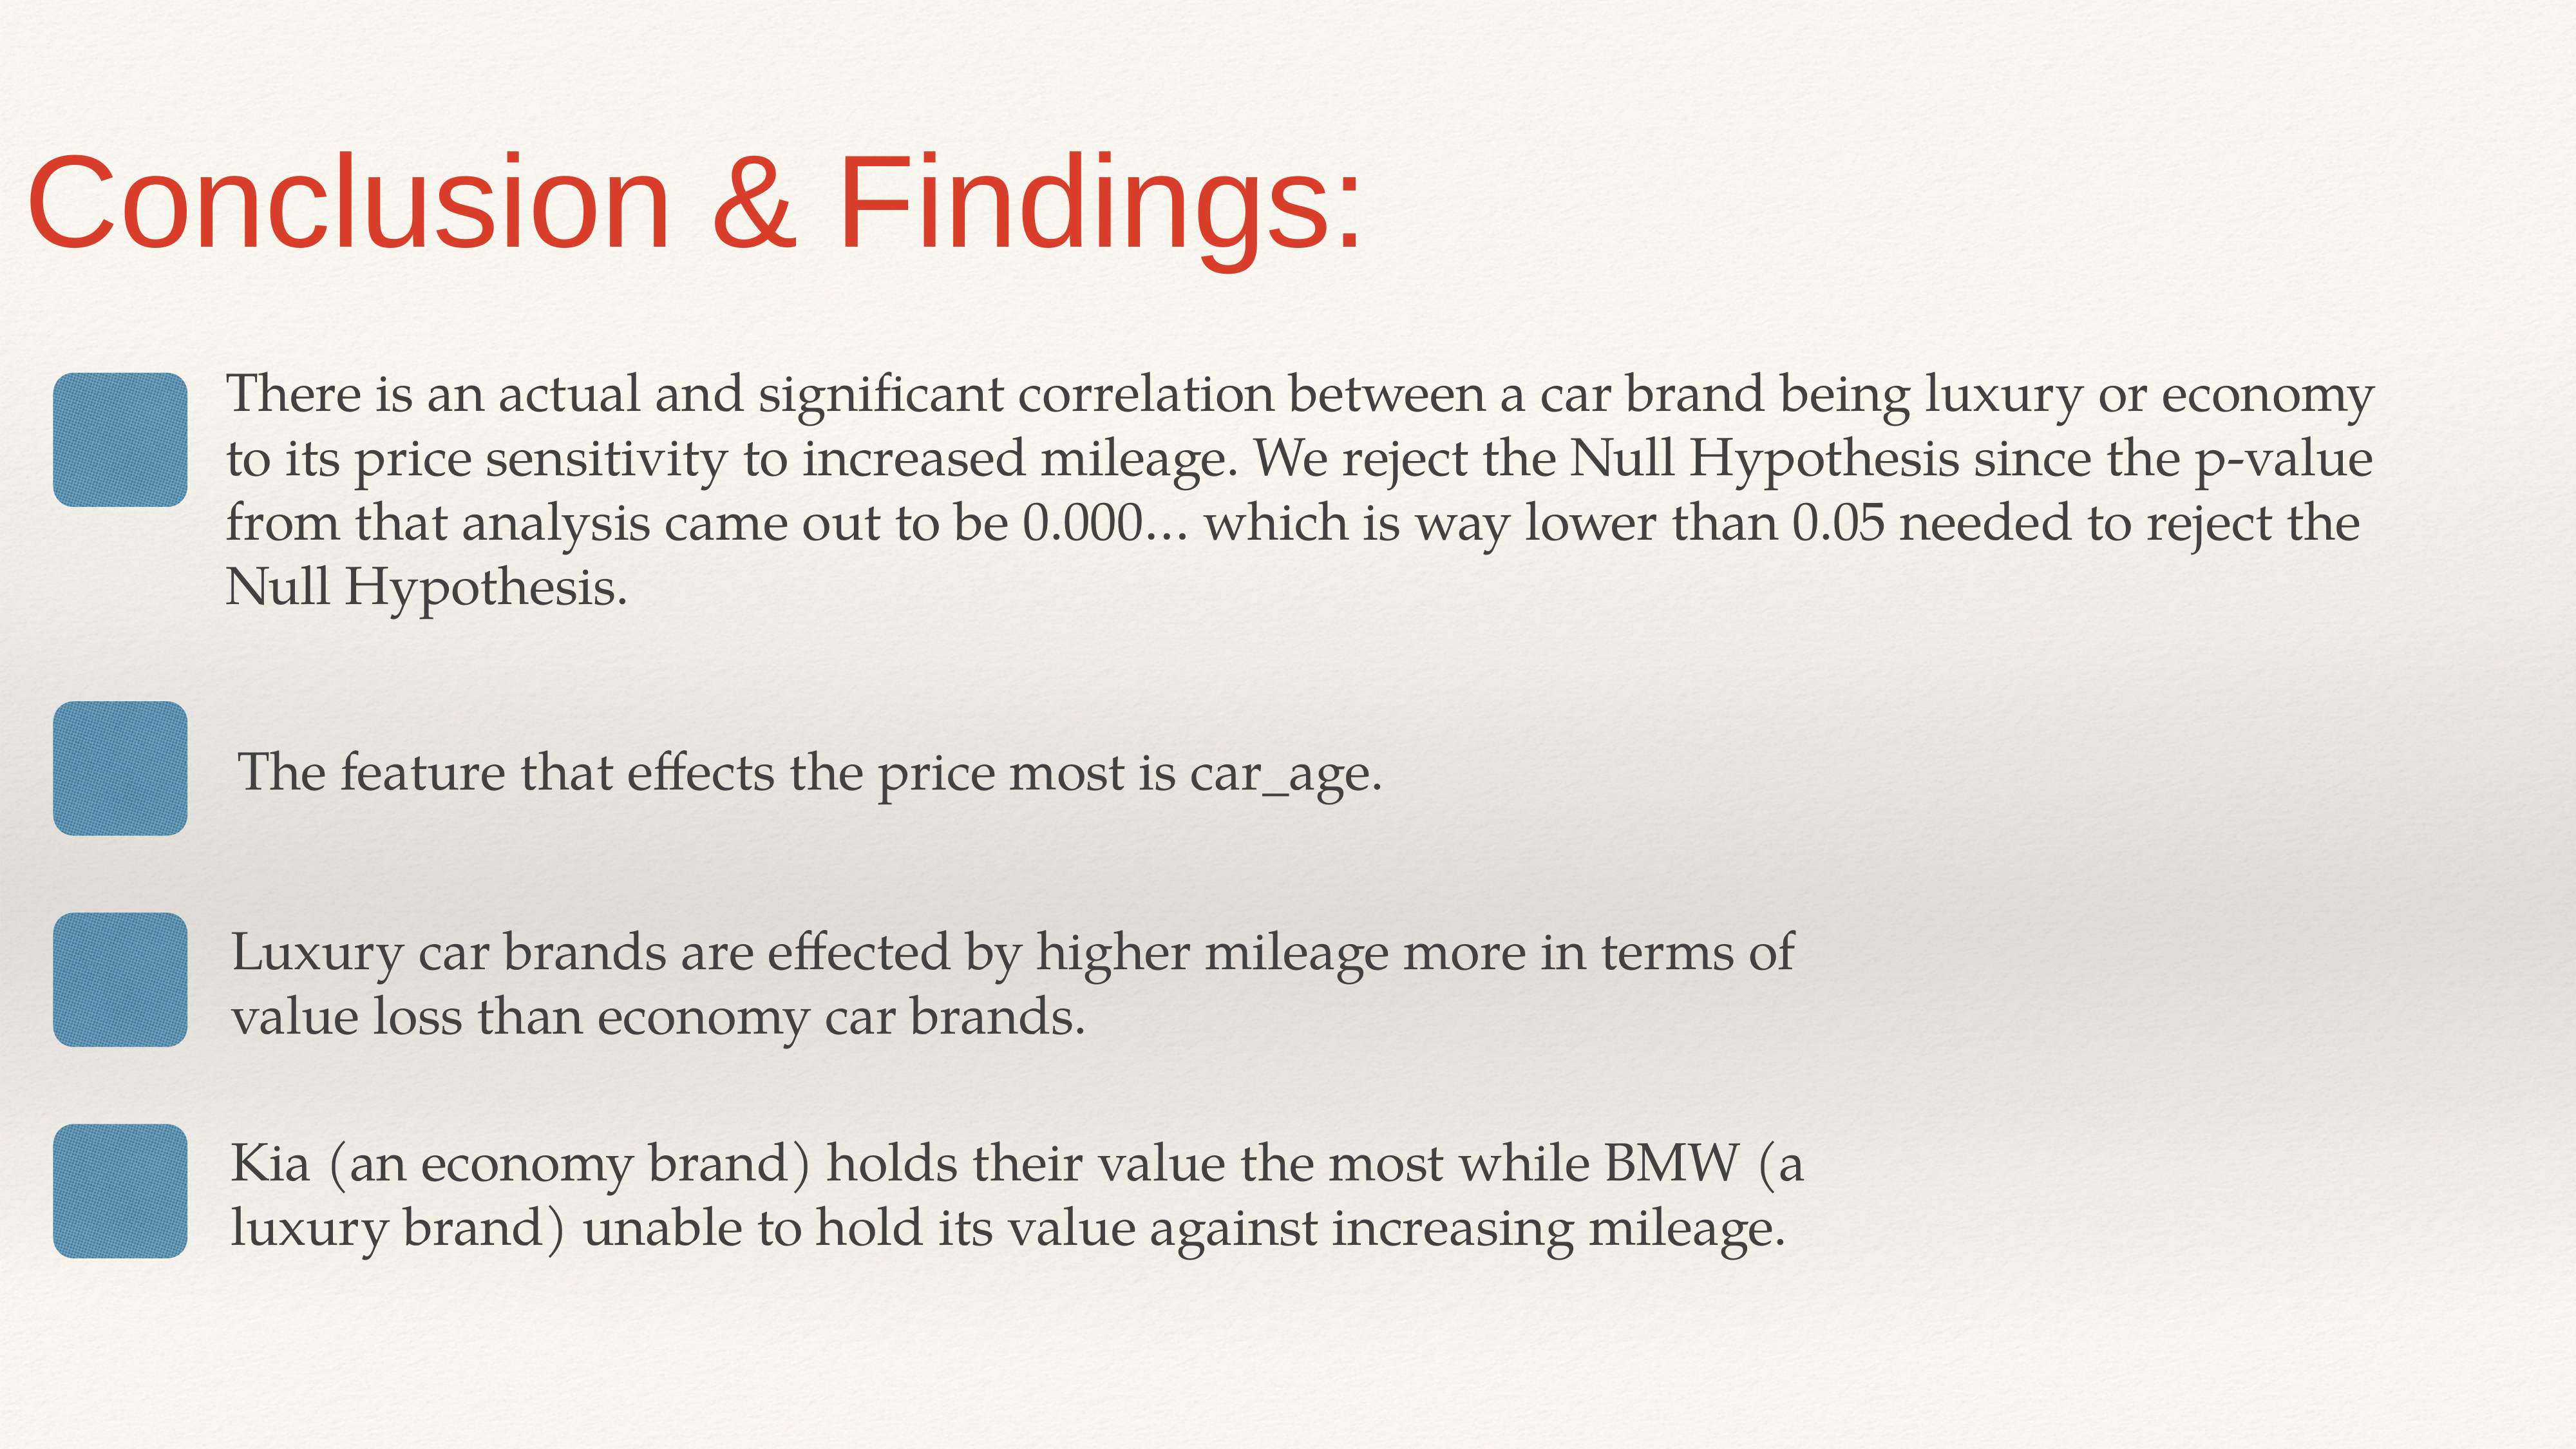

# Conclusion & Findings:
There is an actual and significant correlation between a car brand being luxury or economy to its price sensitivity to increased mileage. We reject the Null Hypothesis since the p-value from that analysis came out to be 0.000… which is way lower than 0.05 needed to reject the Null Hypothesis.

The feature that effects the price most is car_age.
Luxury car brands are effected by higher mileage more in terms of value loss than economy car brands.

Kia (an economy brand) holds their value the most while BMW (a luxury brand) unable to hold its value against increasing mileage.